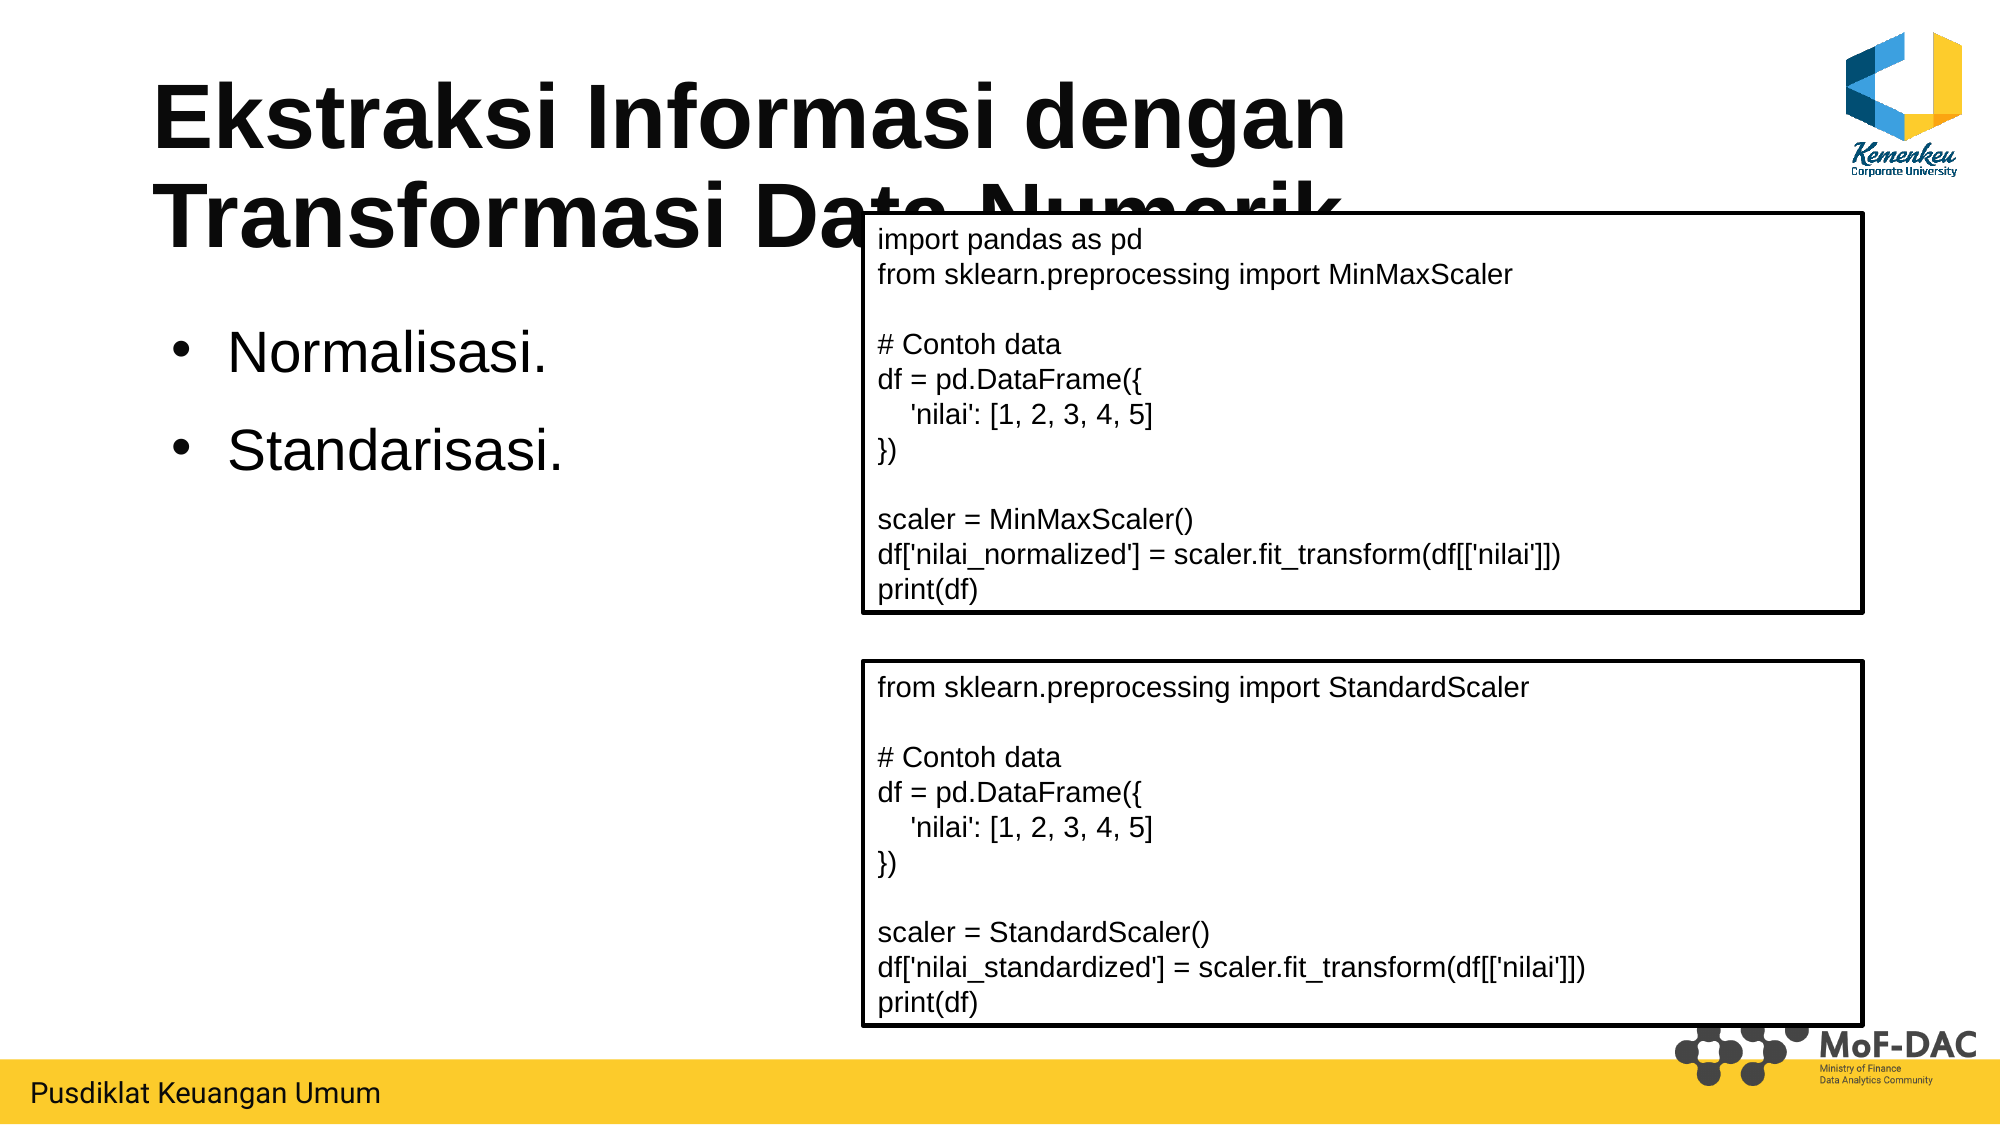

# Ekstraksi Informasi dengan Transformasi Data Numerik
import pandas as pd
from sklearn.preprocessing import MinMaxScaler

# Contoh data
df = pd.DataFrame({
    'nilai': [1, 2, 3, 4, 5]
})

scaler = MinMaxScaler()
df['nilai_normalized'] = scaler.fit_transform(df[['nilai']])
print(df)
Normalisasi.
Standarisasi.
from sklearn.preprocessing import StandardScaler

# Contoh data
df = pd.DataFrame({
    'nilai': [1, 2, 3, 4, 5]
})

scaler = StandardScaler()
df['nilai_standardized'] = scaler.fit_transform(df[['nilai']])
print(df)